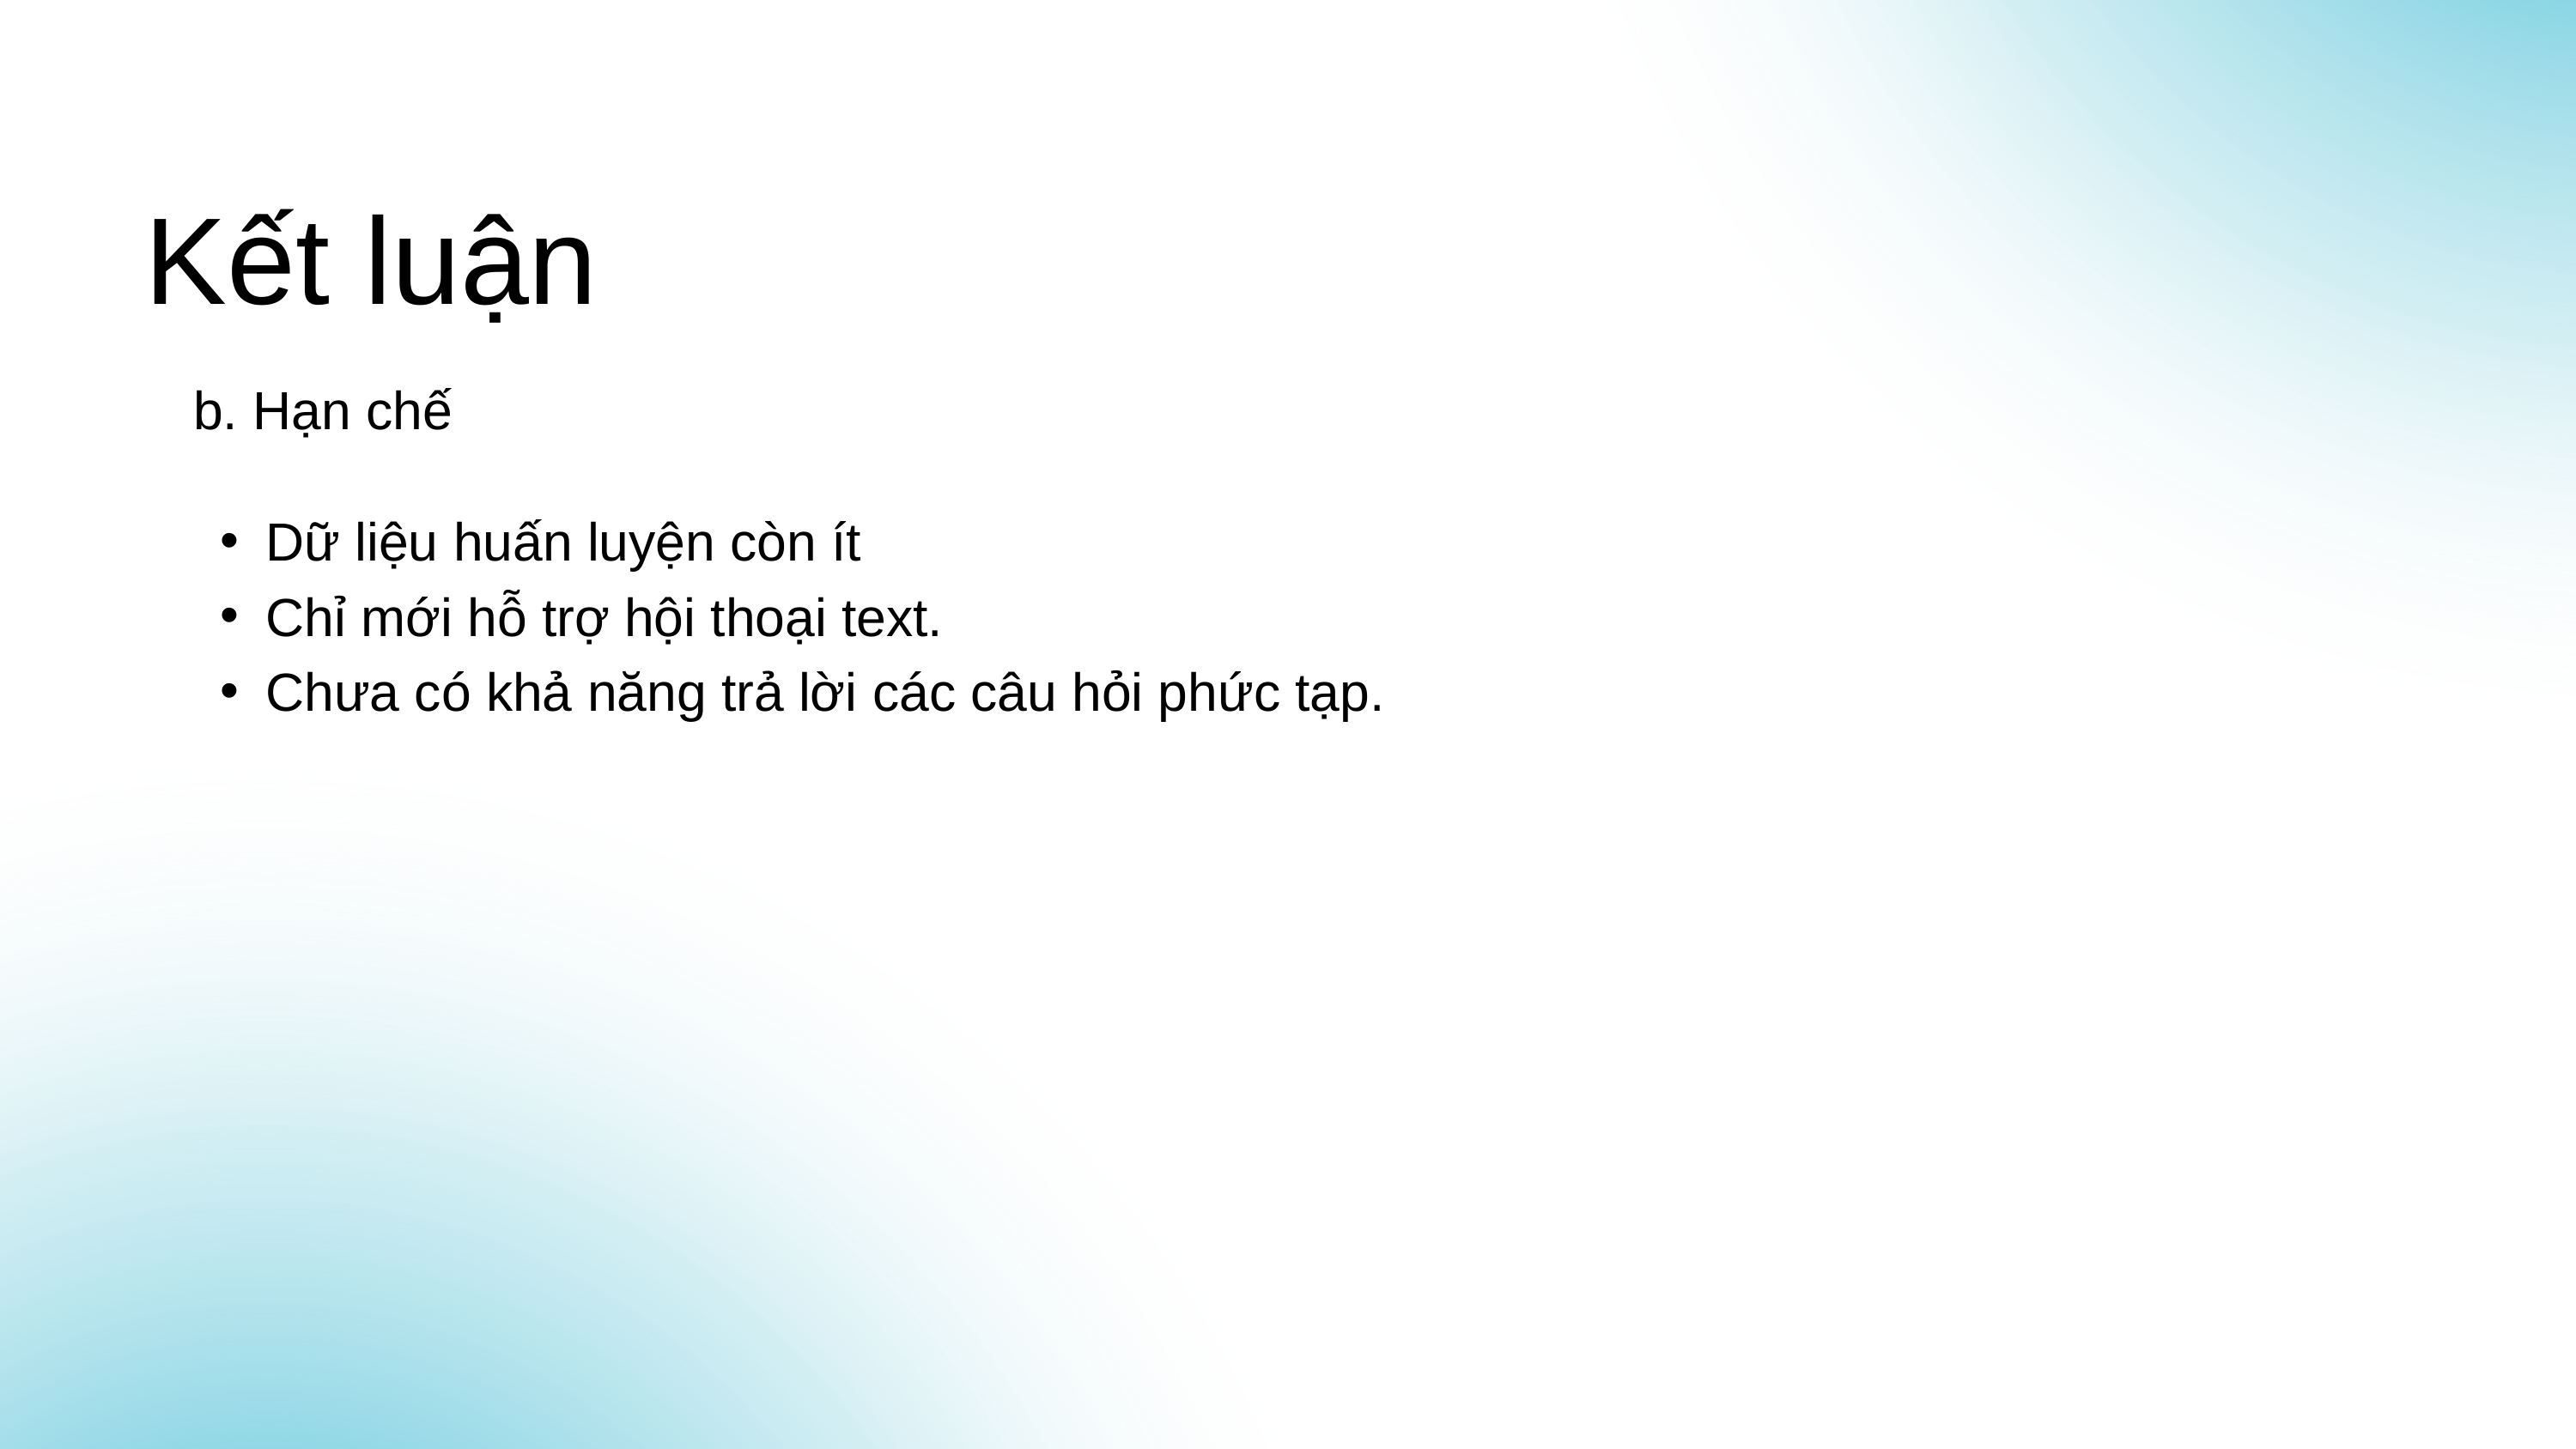

Kết luận

b. Hạn chế
Dữ liệu huấn luyện còn ít
Chỉ mới hỗ trợ hội thoại text.
Chưa có khả năng trả lời các câu hỏi phức tạp.